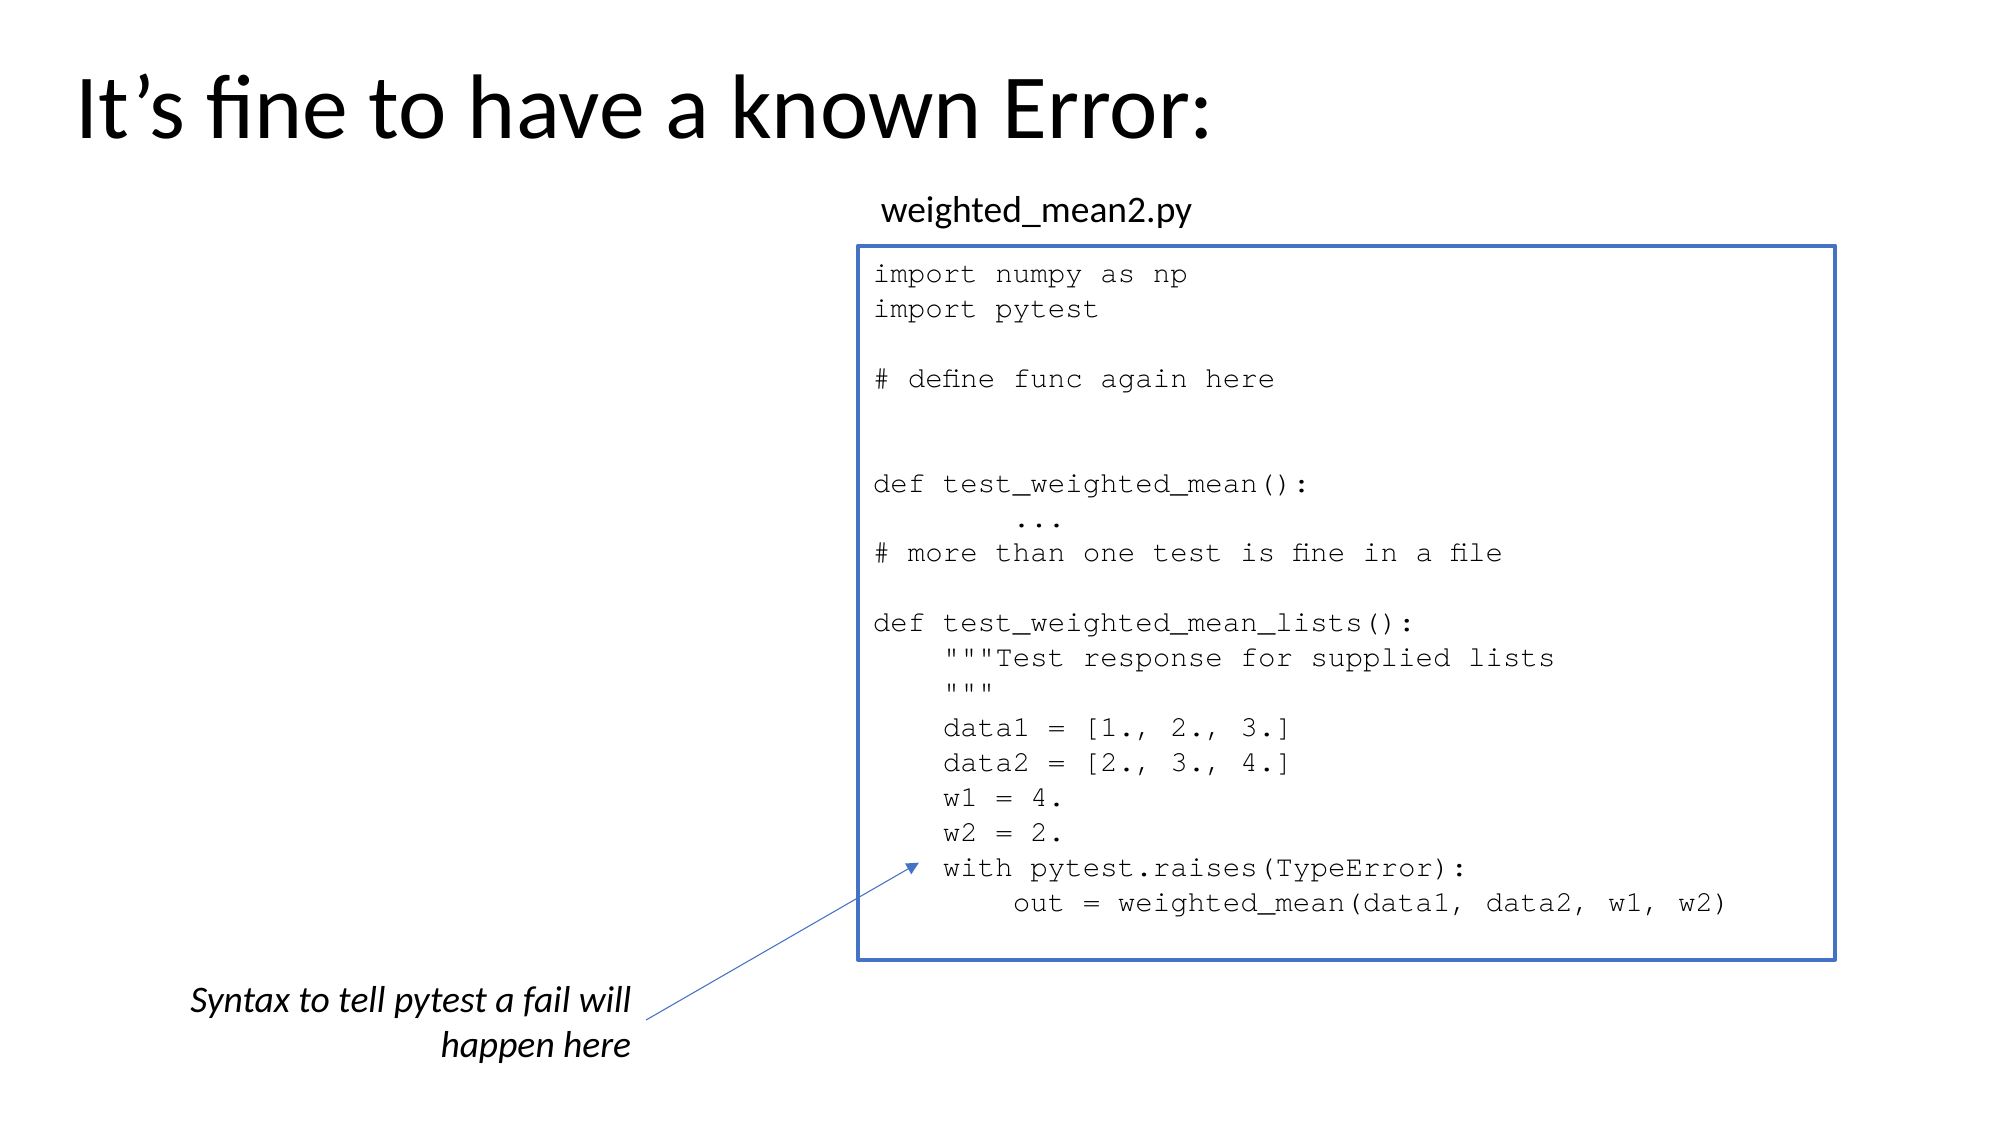

# It’s fine to have a known Error:
weighted_mean2.py
import numpy as np
import pytest

# define func again here

def test_weighted_mean():
        ...
# more than one test is fine in a file

def test_weighted_mean_lists():
    """Test response for supplied lists
    """
    data1 = [1., 2., 3.]
    data2 = [2., 3., 4.]
    w1 = 4.
    w2 = 2.
    with pytest.raises(TypeError):
        out = weighted_mean(data1, data2, w1, w2)

Syntax to tell pytest a fail will happen here